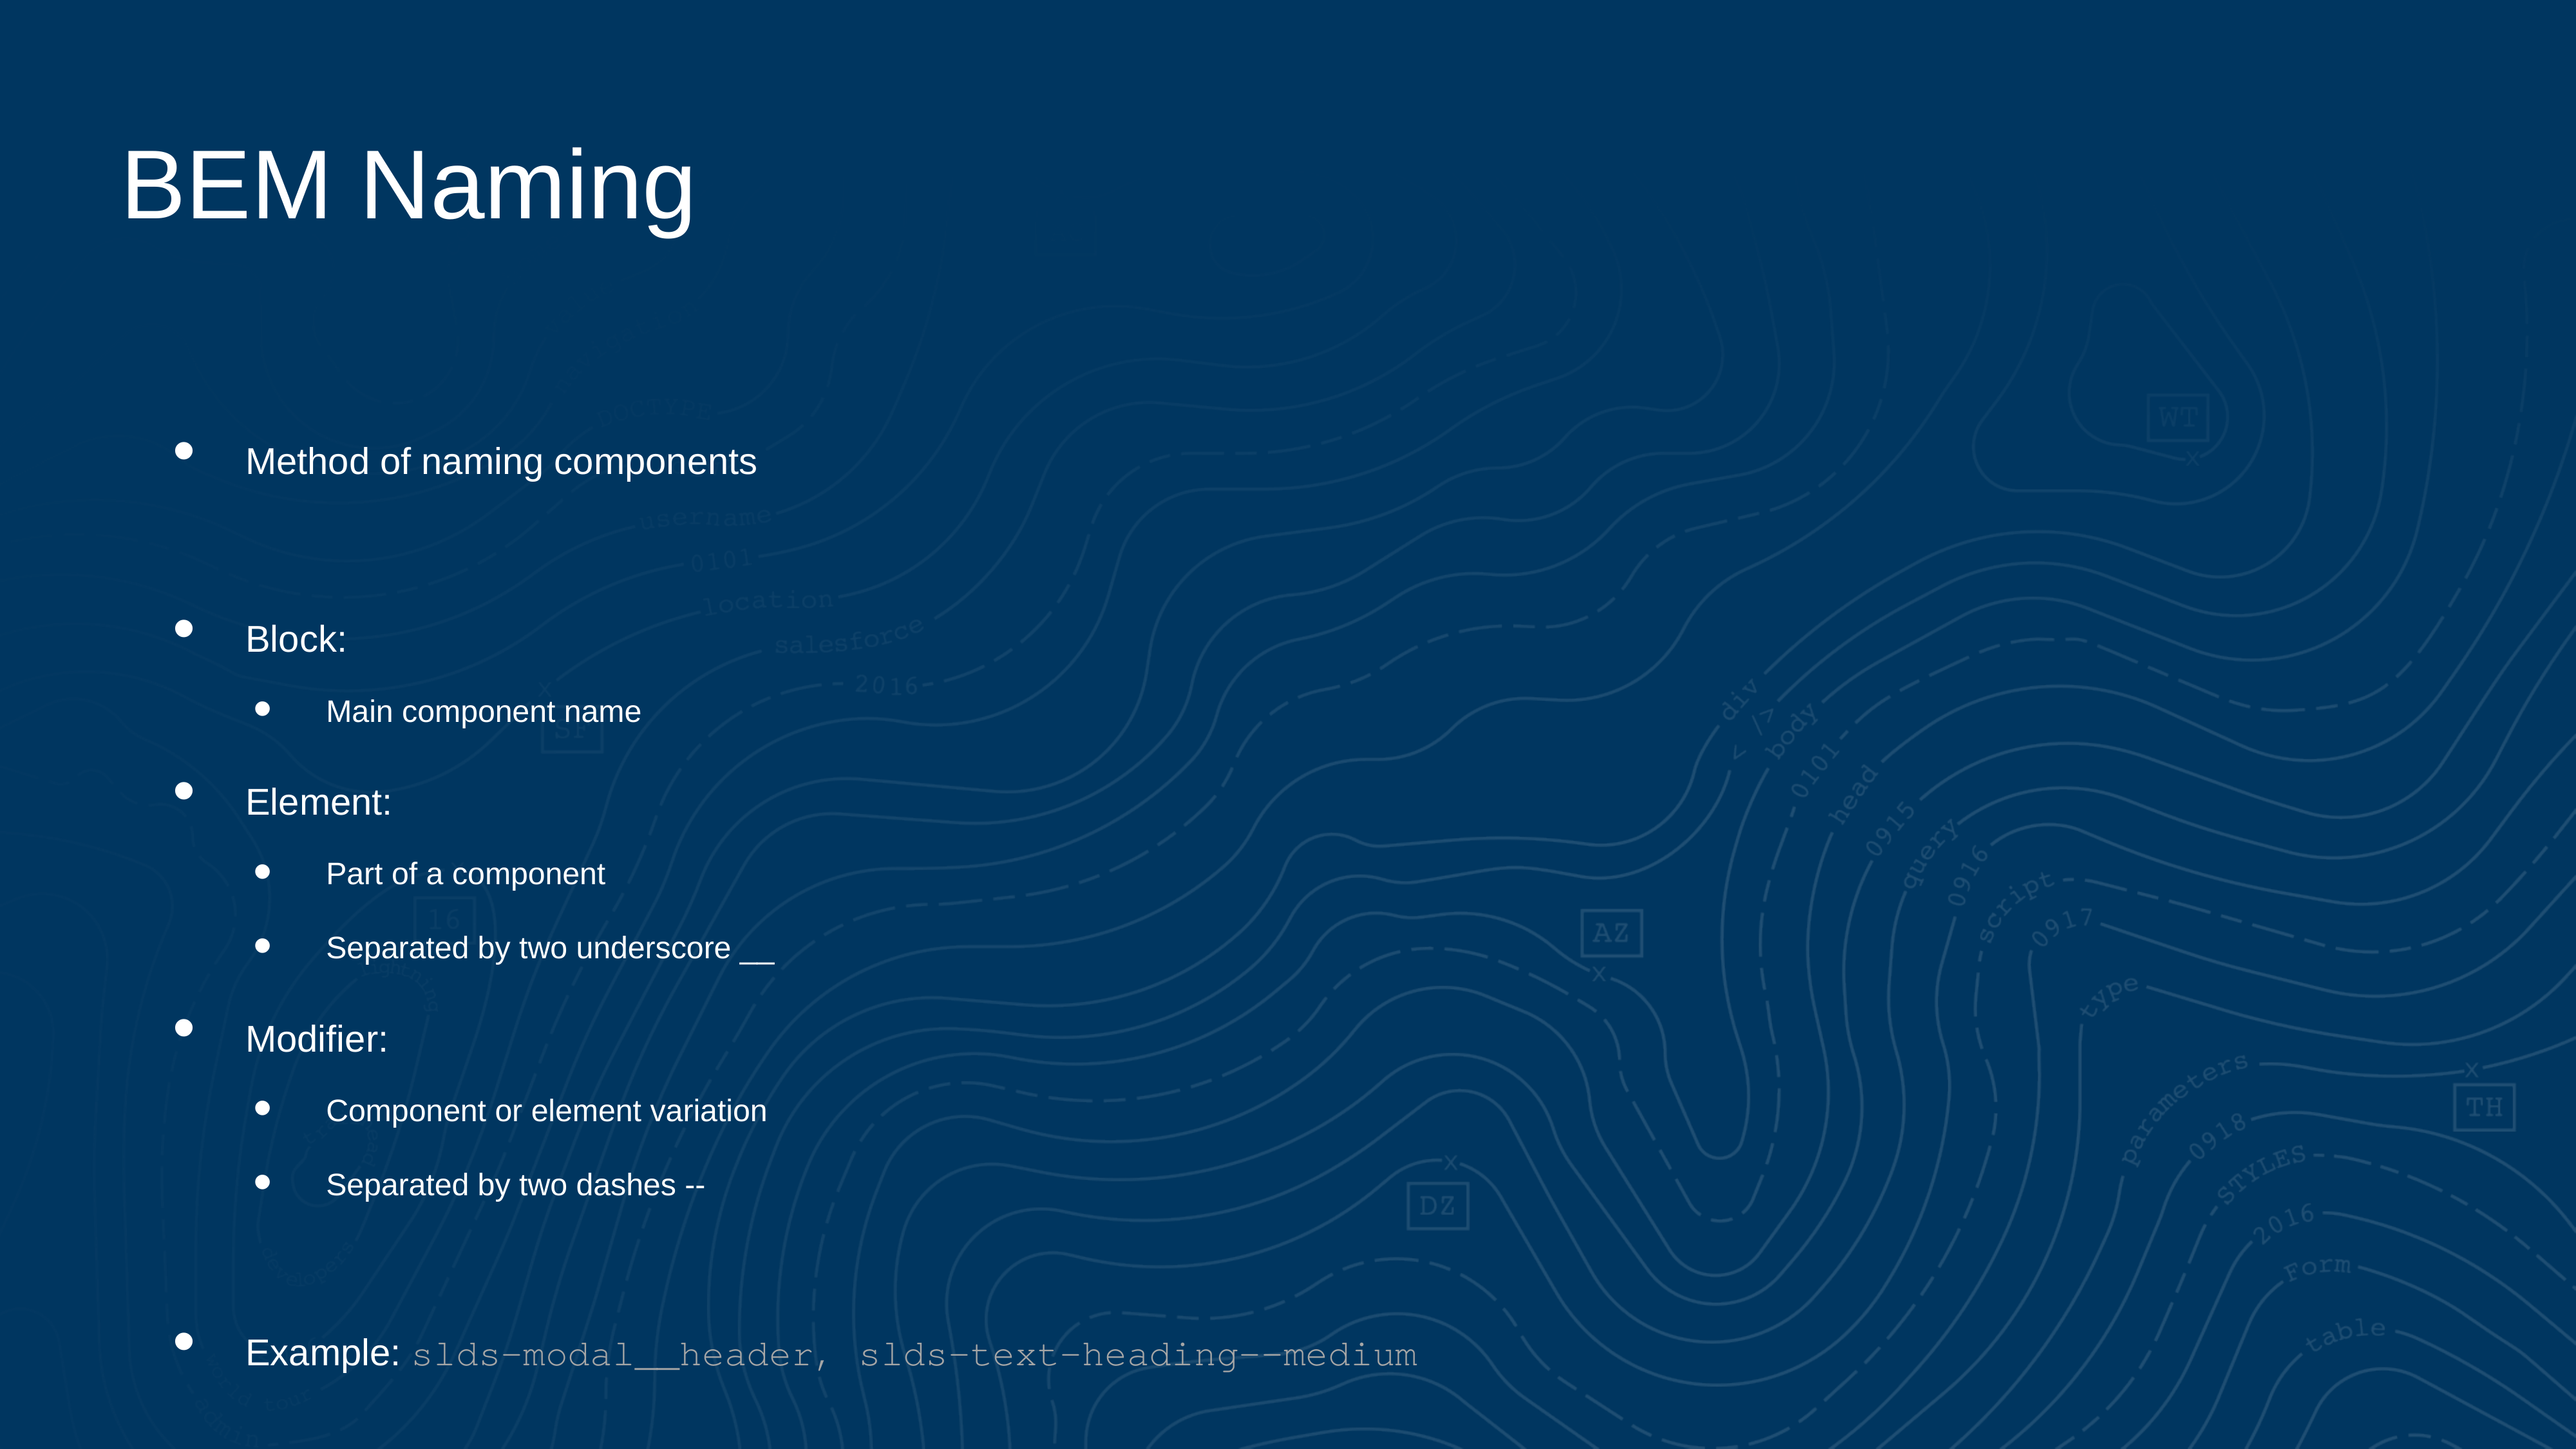

# BEM Naming
Method of naming components

Block:
Main component name
Element:
Part of a component
Separated by two underscore __
Modifier:
Component or element variation
Separated by two dashes --

Example: slds-modal__header, slds-text-heading--medium